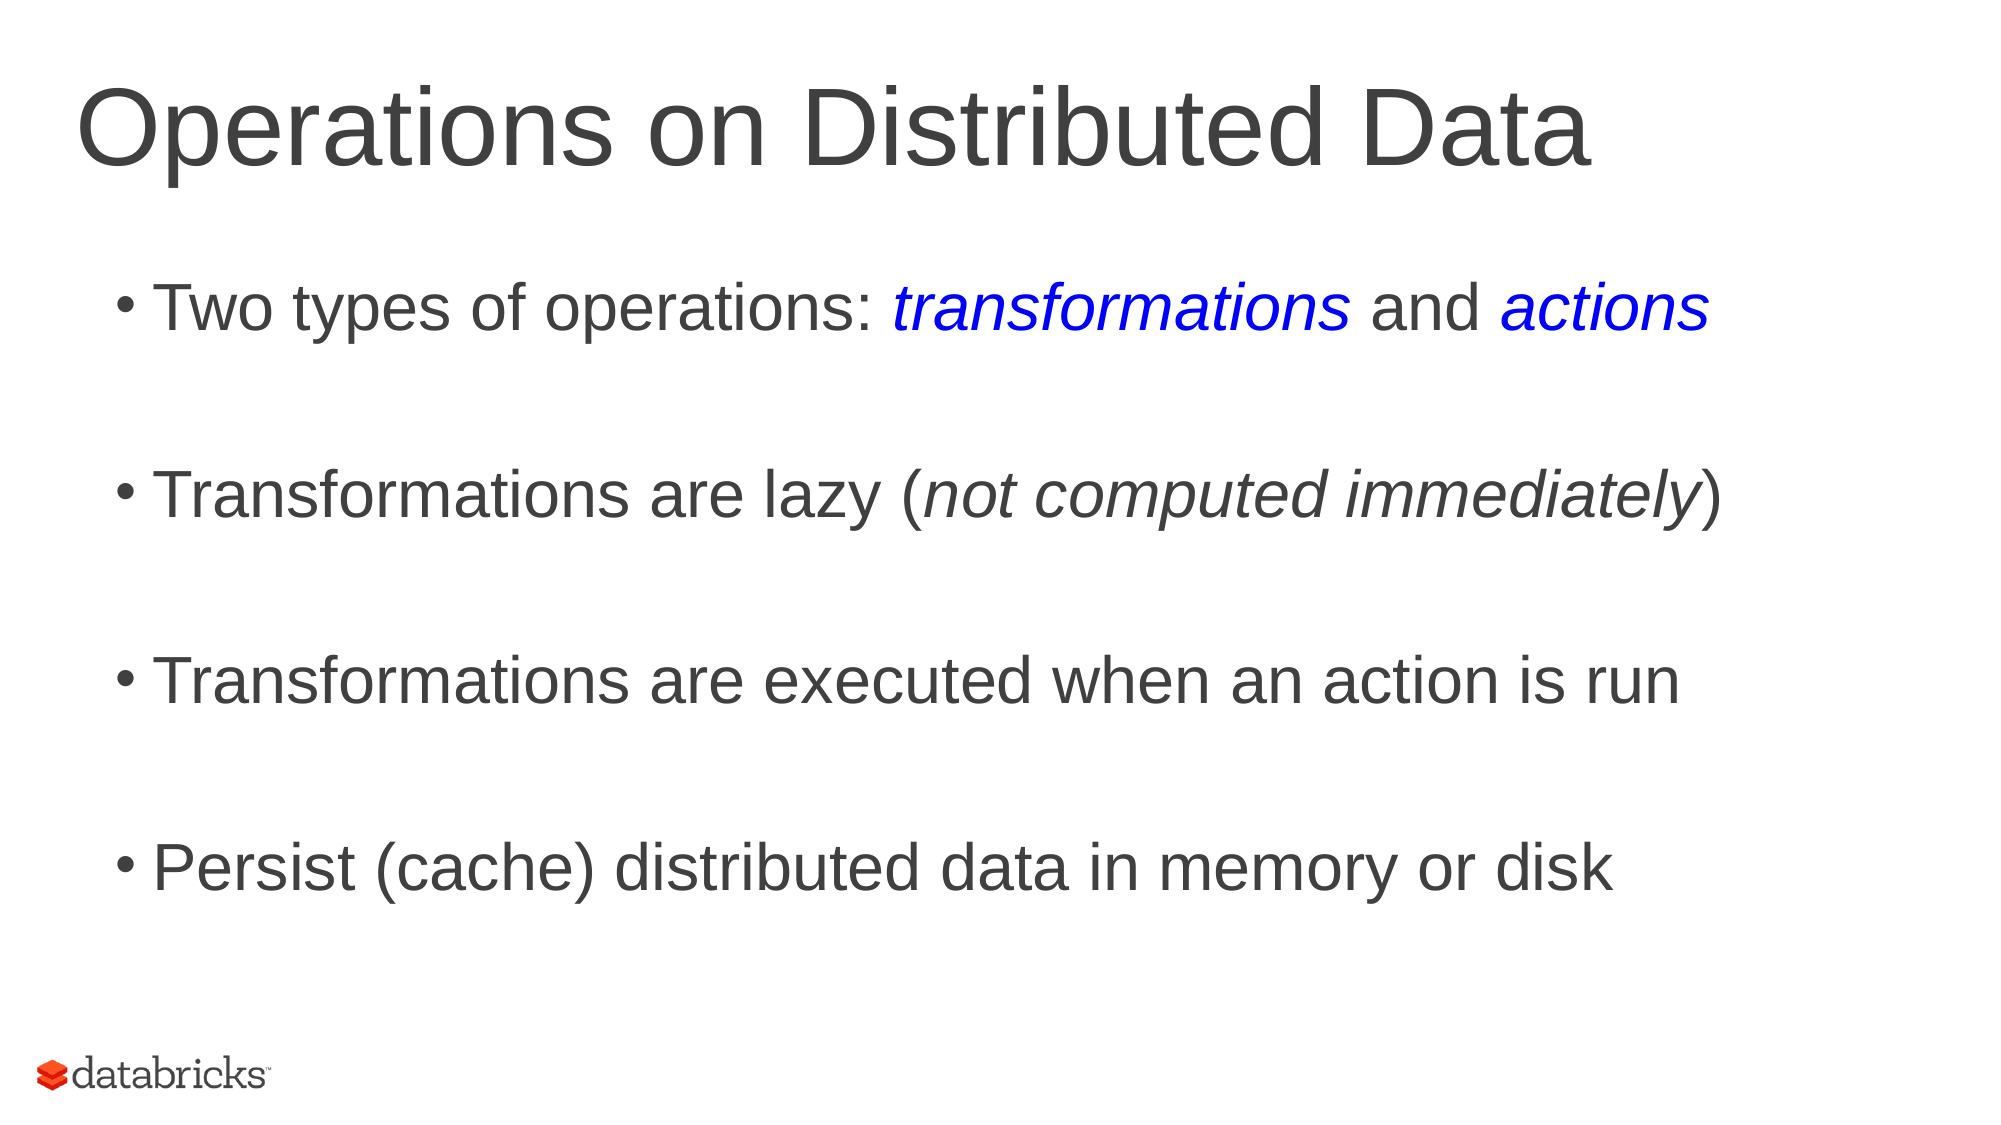

# Operations on Distributed Data
Two types of operations: transformations and actions

Transformations are lazy (not computed immediately)

Transformations are executed when an action is run

Persist (cache) distributed data in memory or disk